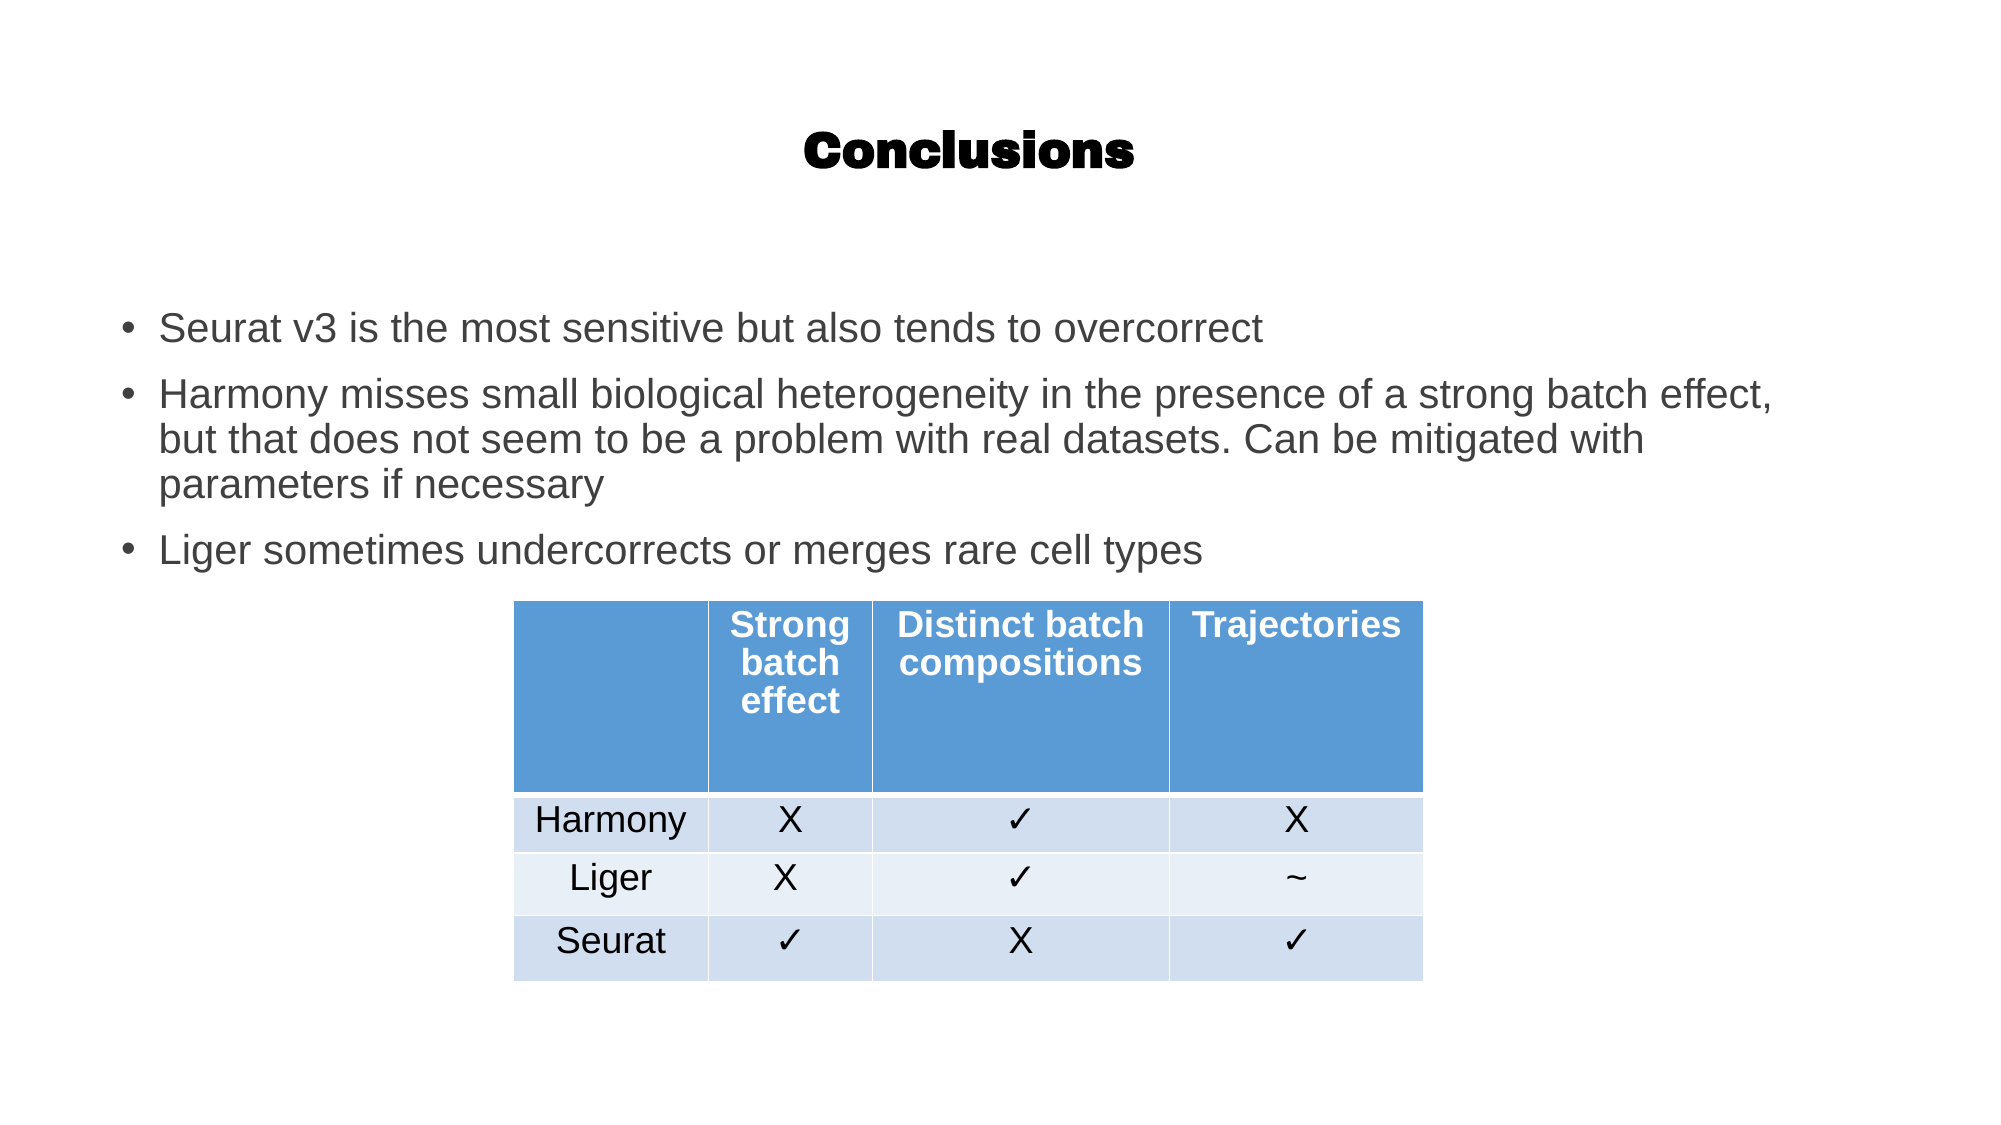

# Conclusions
Seurat v3 is the most sensitive but also tends to overcorrect
Harmony misses small biological heterogeneity in the presence of a strong batch effect, but that does not seem to be a problem with real datasets. Can be mitigated with parameters if necessary
Liger sometimes undercorrects or merges rare cell types

|  | Strong batch effect | Distinct batch compositions | Trajectories |
| --- | --- | --- | --- |
| Harmony | X | ✓ | X |
| Liger | X | ✓ | ~ |
| Seurat | ✓ | X | ✓ |